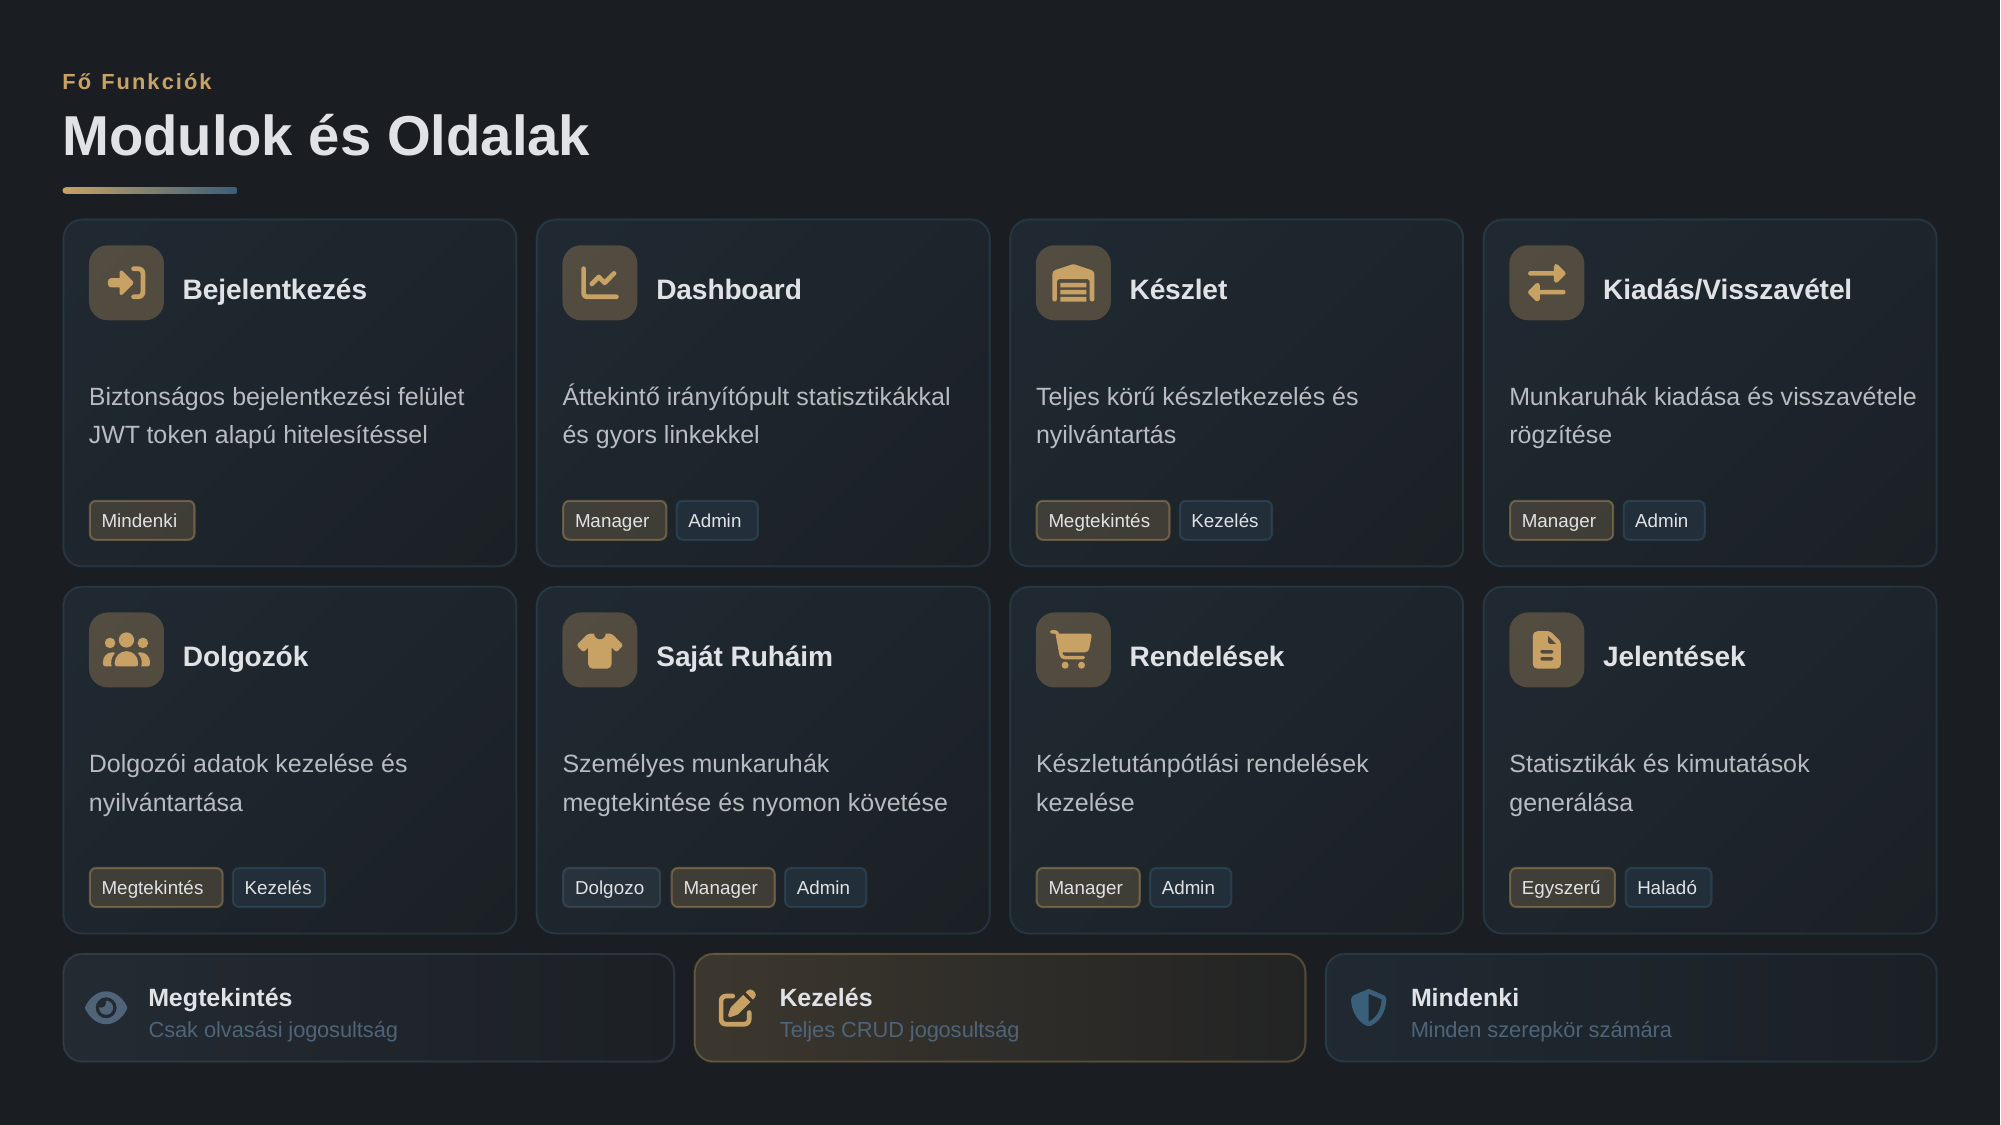

Fő Funkciók
Modulok és Oldalak

Bejelentkezés
Dashboard
Készlet
Kiadás/Visszavétel

Biztonságos bejelentkezési felület JWT token alapú hitelesítéssel
Áttekintő irányítópult statisztikákkal és gyors linkekkel
Teljes körű készletkezelés és nyilvántartás
Munkaruhák kiadása és visszavétele rögzítése
Mindenki
Manager
Admin
Megtekintés
Kezelés
Manager
Admin

Dolgozók
Saját Ruháim
Rendelések
Jelentések

Dolgozói adatok kezelése és nyilvántartása
Személyes munkaruhák megtekintése és nyomon követése
Készletutánpótlási rendelések kezelése
Statisztikák és kimutatások generálása
Megtekintés
Kezelés
Dolgozo
Manager
Admin
Manager
Admin
Egyszerű
Haladó

Megtekintés
Kezelés
Mindenki

Csak olvasási jogosultság
Teljes CRUD jogosultság
Minden szerepkör számára